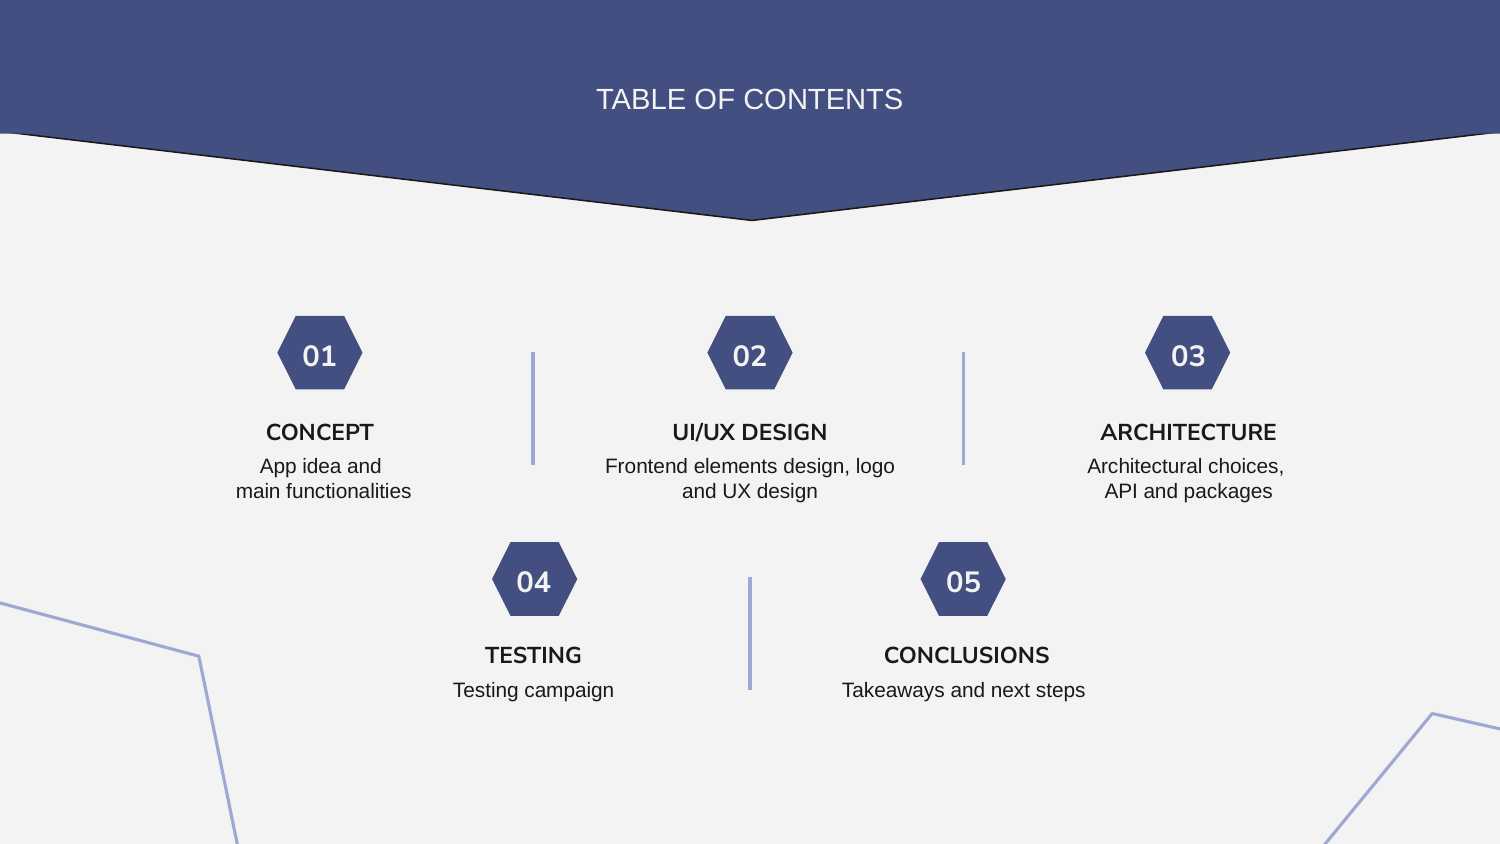

TABLE OF CONTENTS
01
02
03
# CONCEPT
UI/UX DESIGN
ARCHITECTURE
App idea and
main functionalities
Frontend elements design, logo and UX design
Architectural choices,
API and packages
04
05
TESTING
 CONCLUSIONS

Testing campaign
Takeaways and next steps